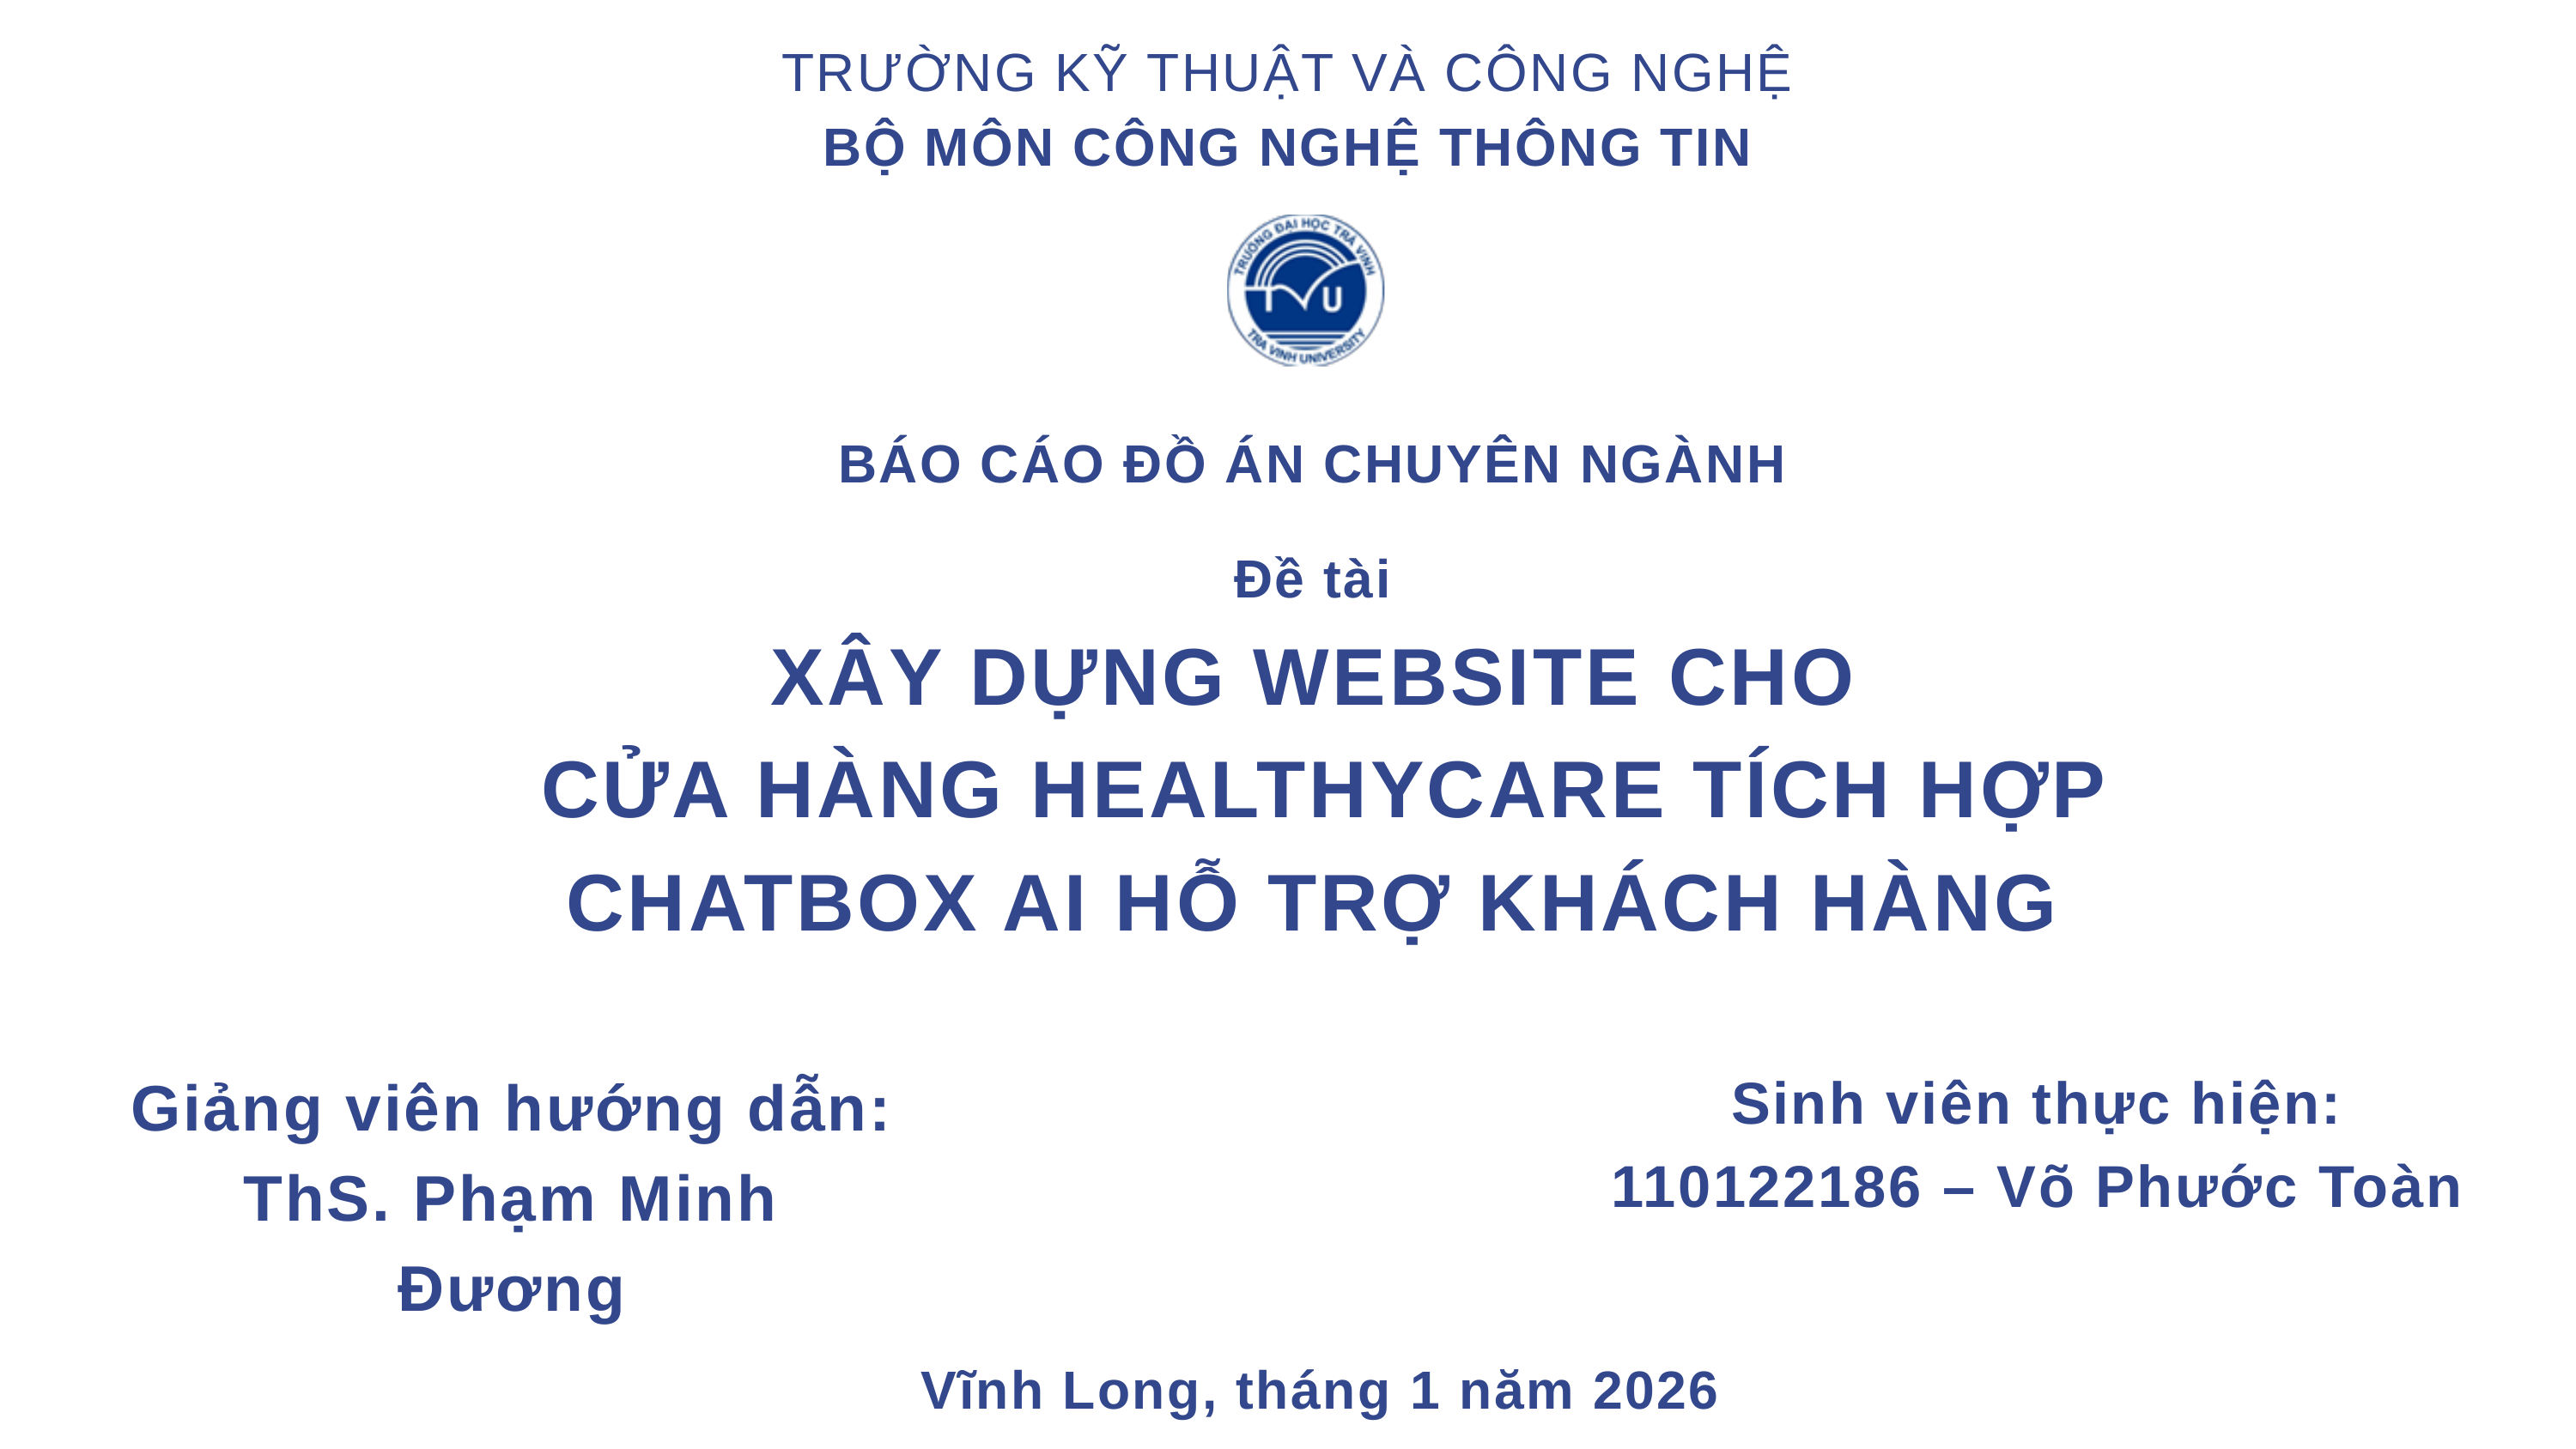

TRƯỜNG KỸ THUẬT VÀ CÔNG NGHỆ
BỘ MÔN CÔNG NGHỆ THÔNG TIN

BÁO CÁO ĐỒ ÁN CHUYÊN NGÀNH
Đề tài
XÂY DỰNG WEBSITE CHO
 CỬA HÀNG HEALTHYCARE TÍCH HỢP CHATBOX AI HỖ TRỢ KHÁCH HÀNG
Giảng viên hướng dẫn:
ThS. Phạm Minh Đương
Sinh viên thực hiện:
110122186 – Võ Phước Toàn
Vĩnh Long, tháng 1 năm 2026